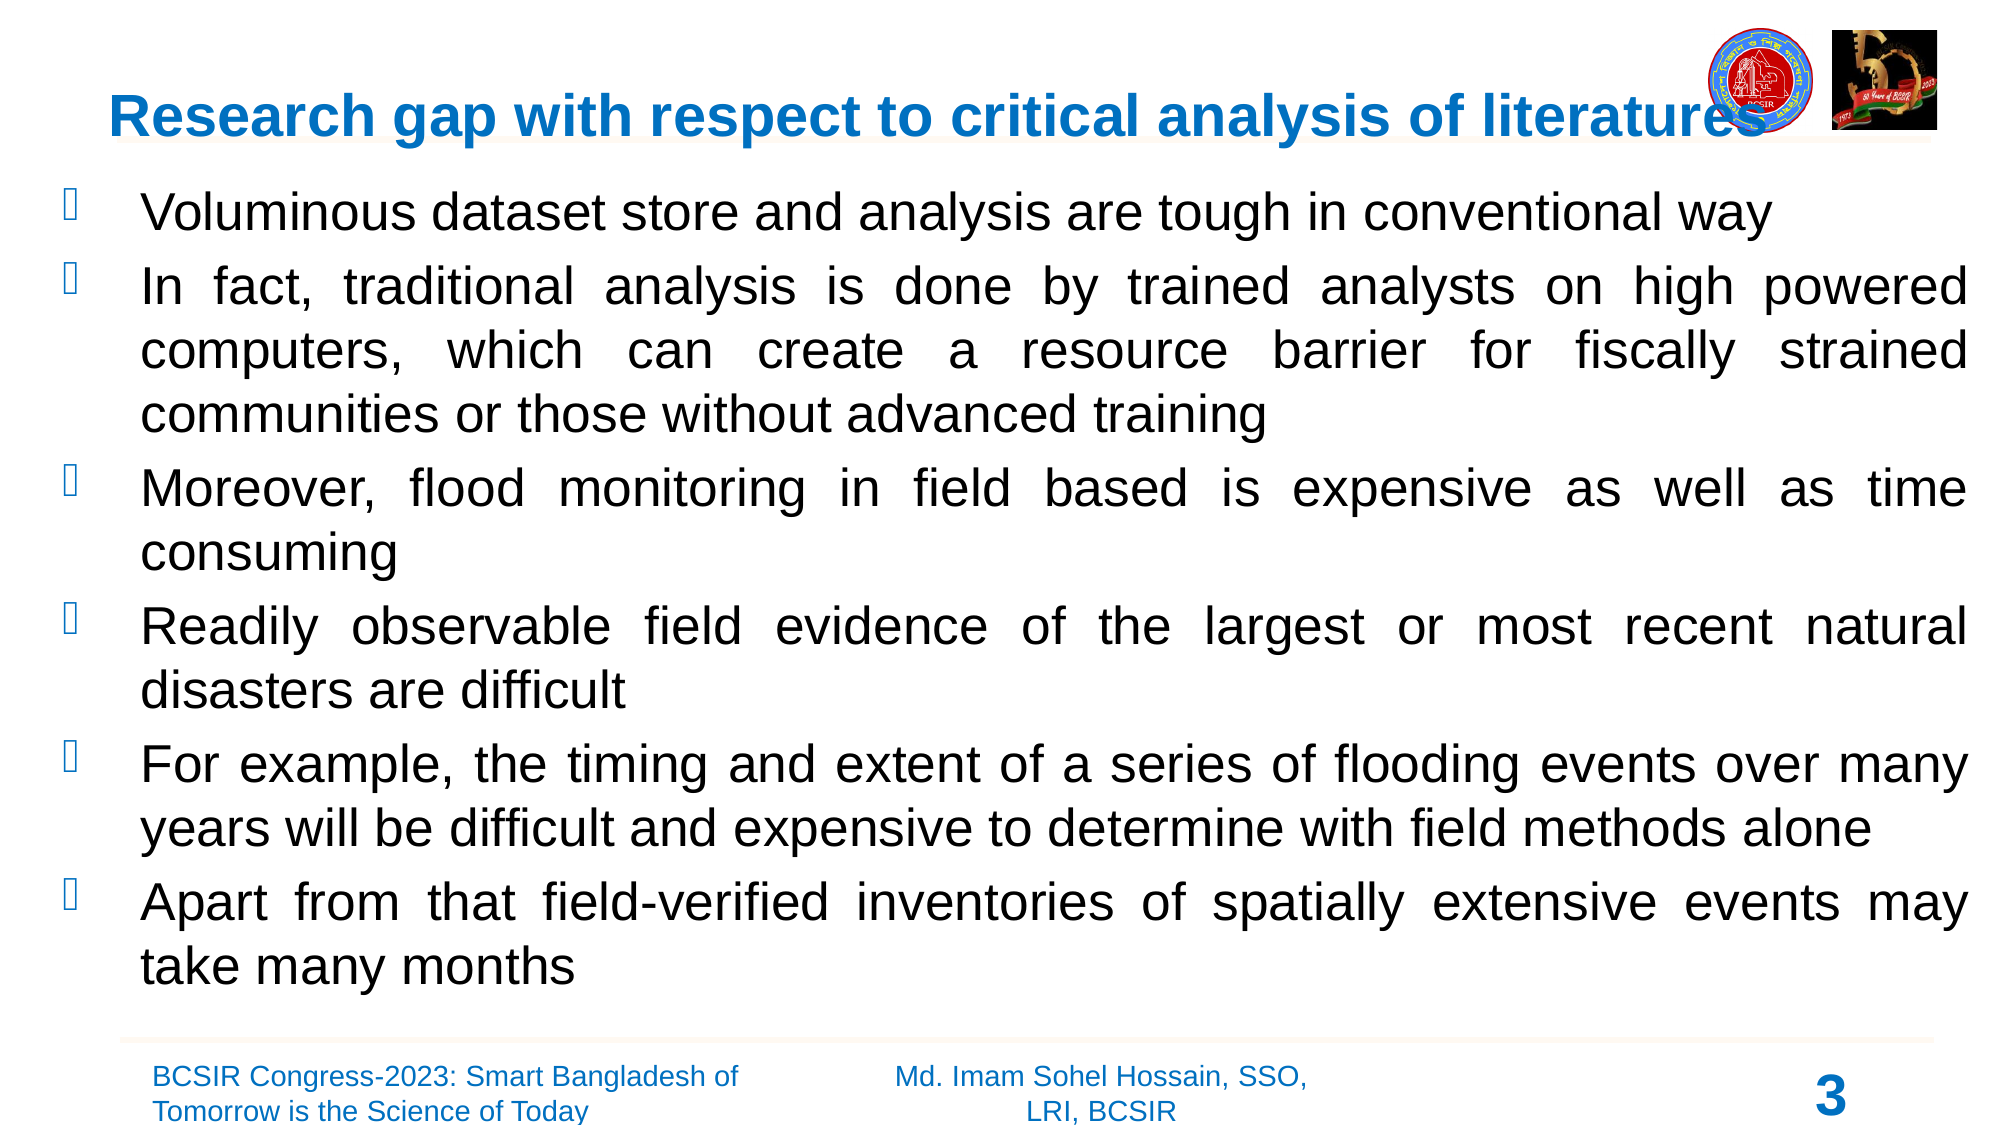

# Research gap with respect to critical analysis of literatures
Voluminous dataset store and analysis are tough in conventional way
In fact, traditional analysis is done by trained analysts on high powered computers, which can create a resource barrier for fiscally strained communities or those without advanced training
Moreover, flood monitoring in field based is expensive as well as time consuming
Readily observable field evidence of the largest or most recent natural disasters are difficult
For example, the timing and extent of a series of flooding events over many years will be difficult and expensive to determine with field methods alone
Apart from that field-verified inventories of spatially extensive events may take many months

3